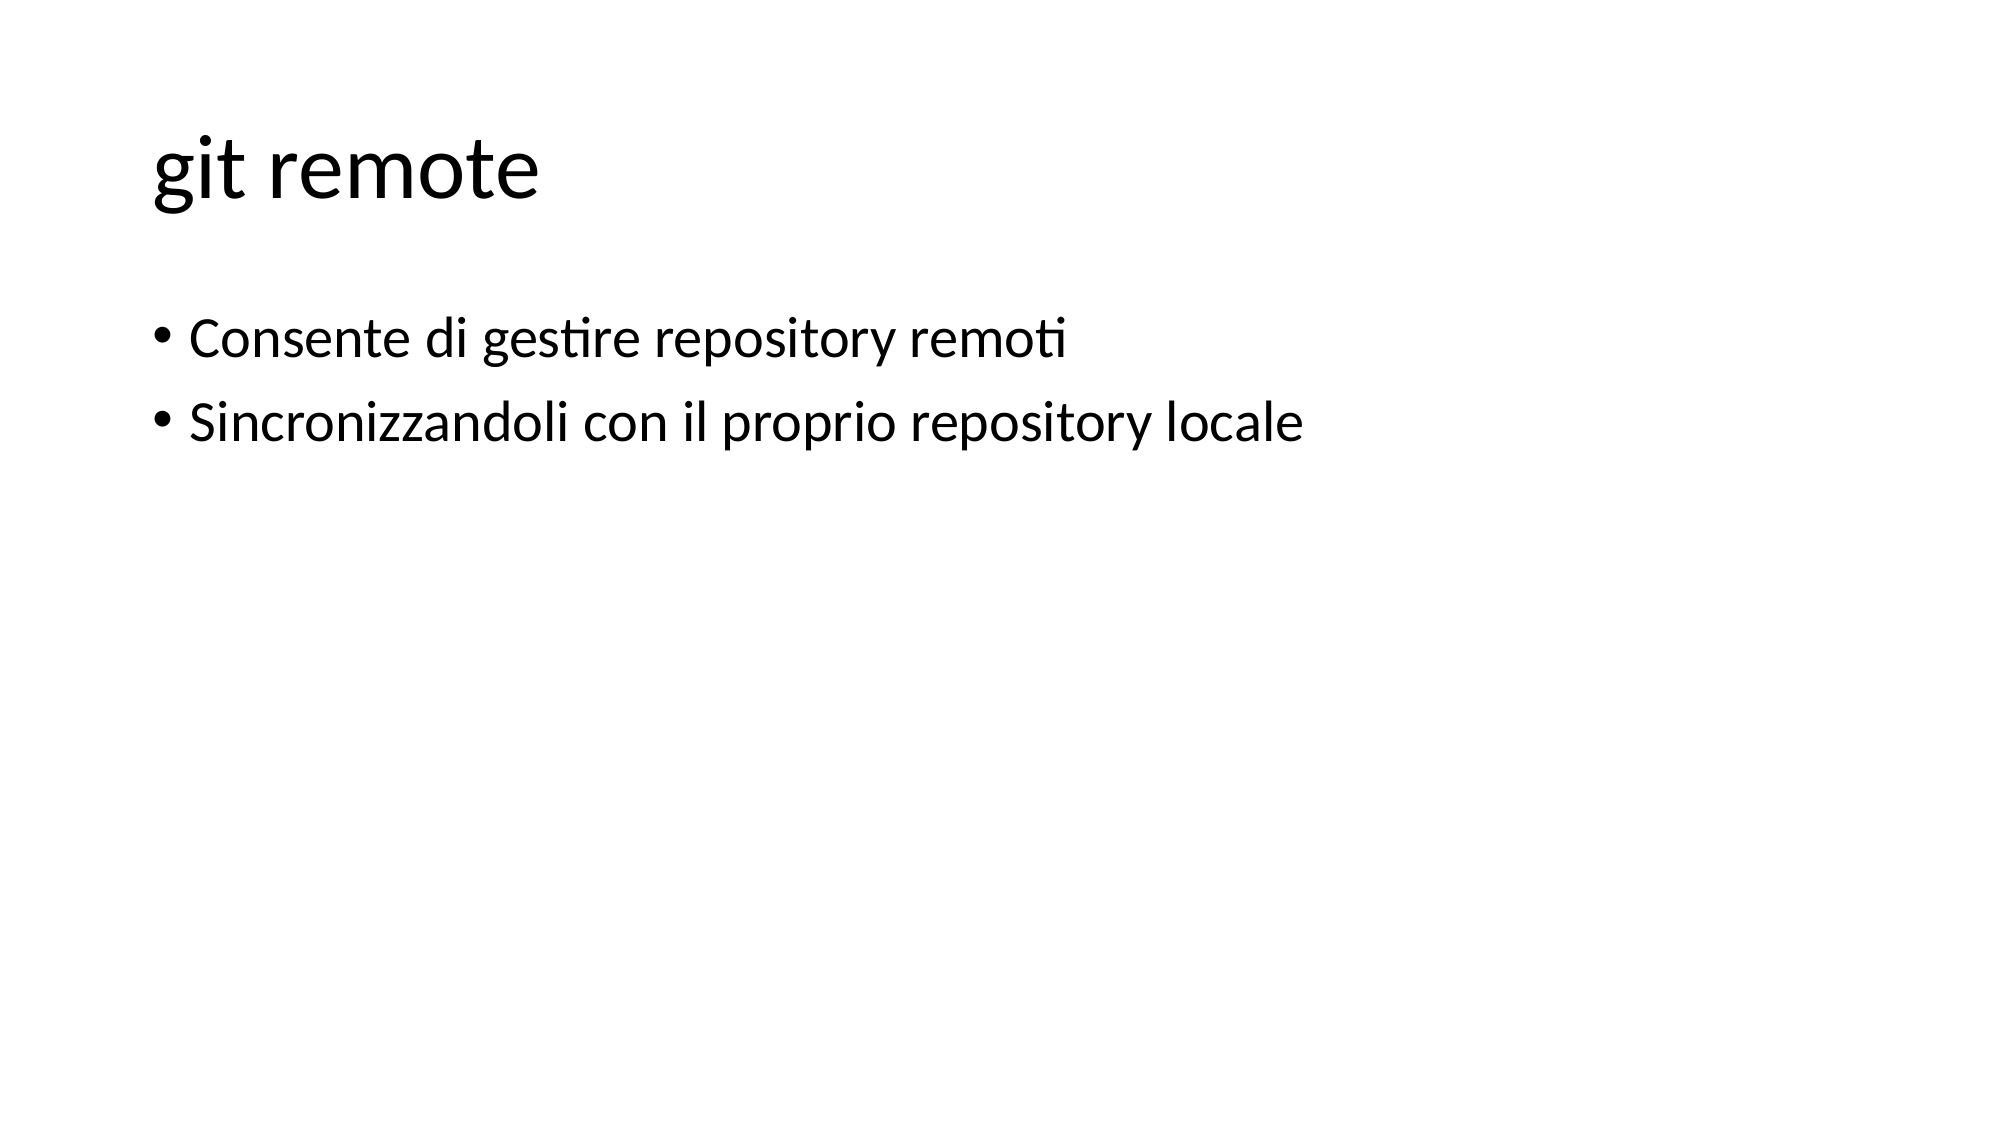

# git remote
Consente di gestire repository remoti
Sincronizzandoli con il proprio repository locale